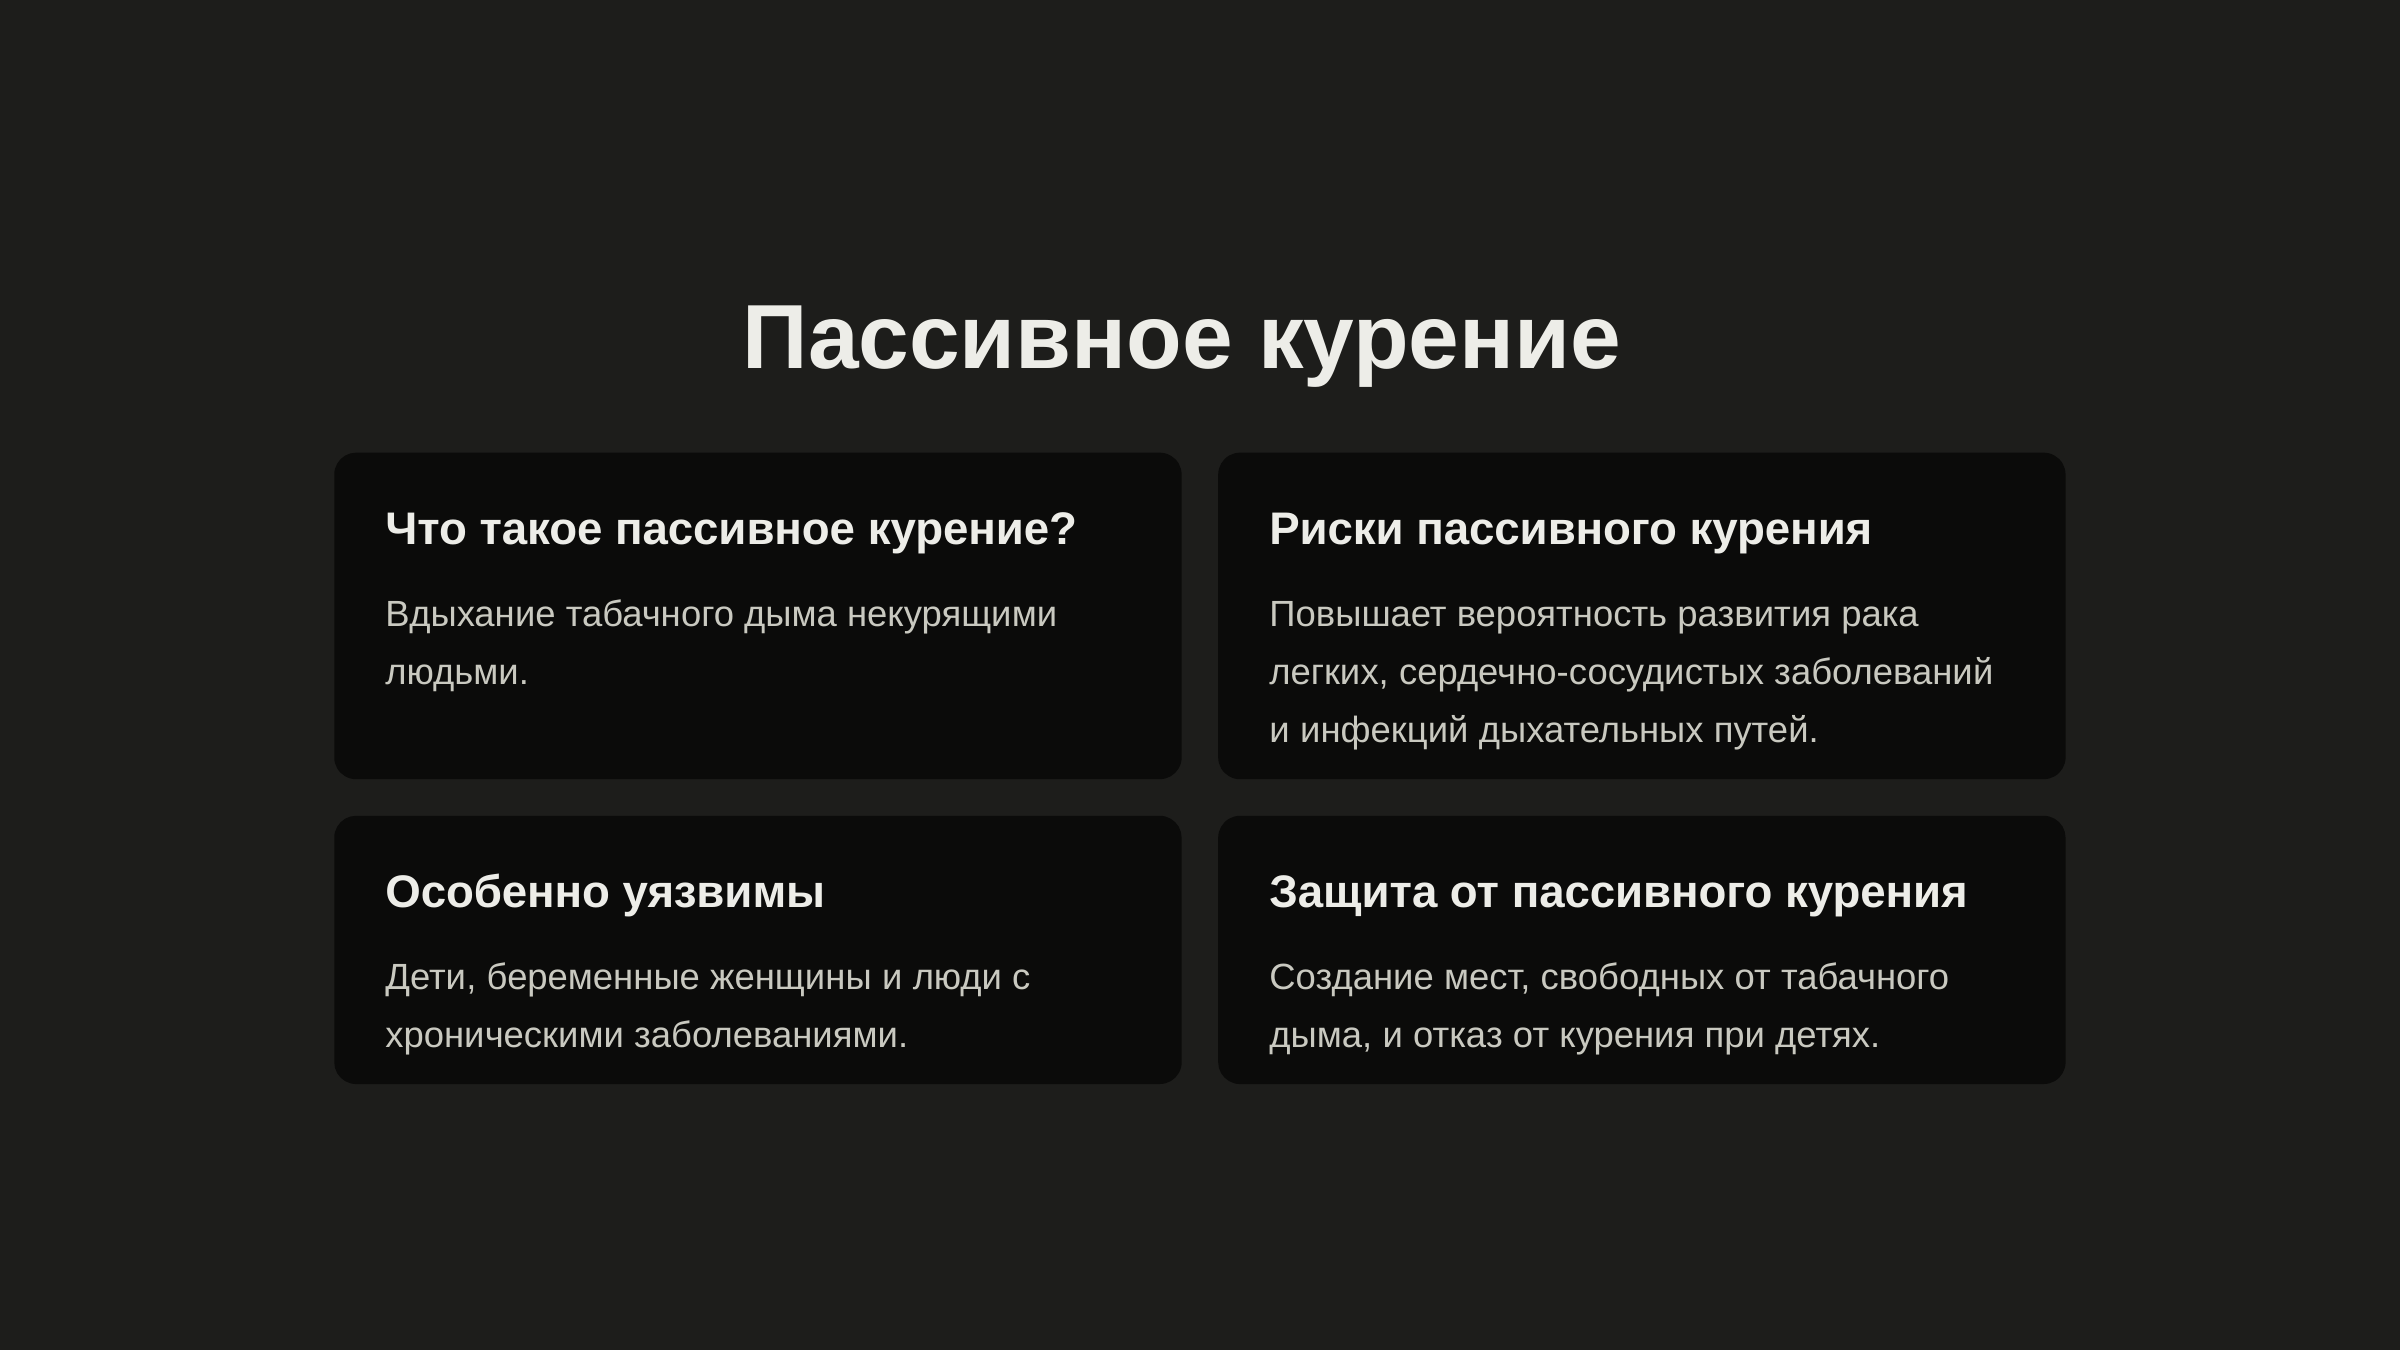

Пассивное курение

Что такое пассивное курение?
Риски пассивного курения
Вдыхание табачного дыма некурящими людьми.
Повышает вероятность развития рака легких, сердечно-сосудистых заболеваний и инфекций дыхательных путей.

Особенно уязвимы
Защита от пассивного курения
Дети, беременные женщины и люди с хроническими заболеваниями.
Создание мест, свободных от табачного дыма, и отказ от курения при детях.